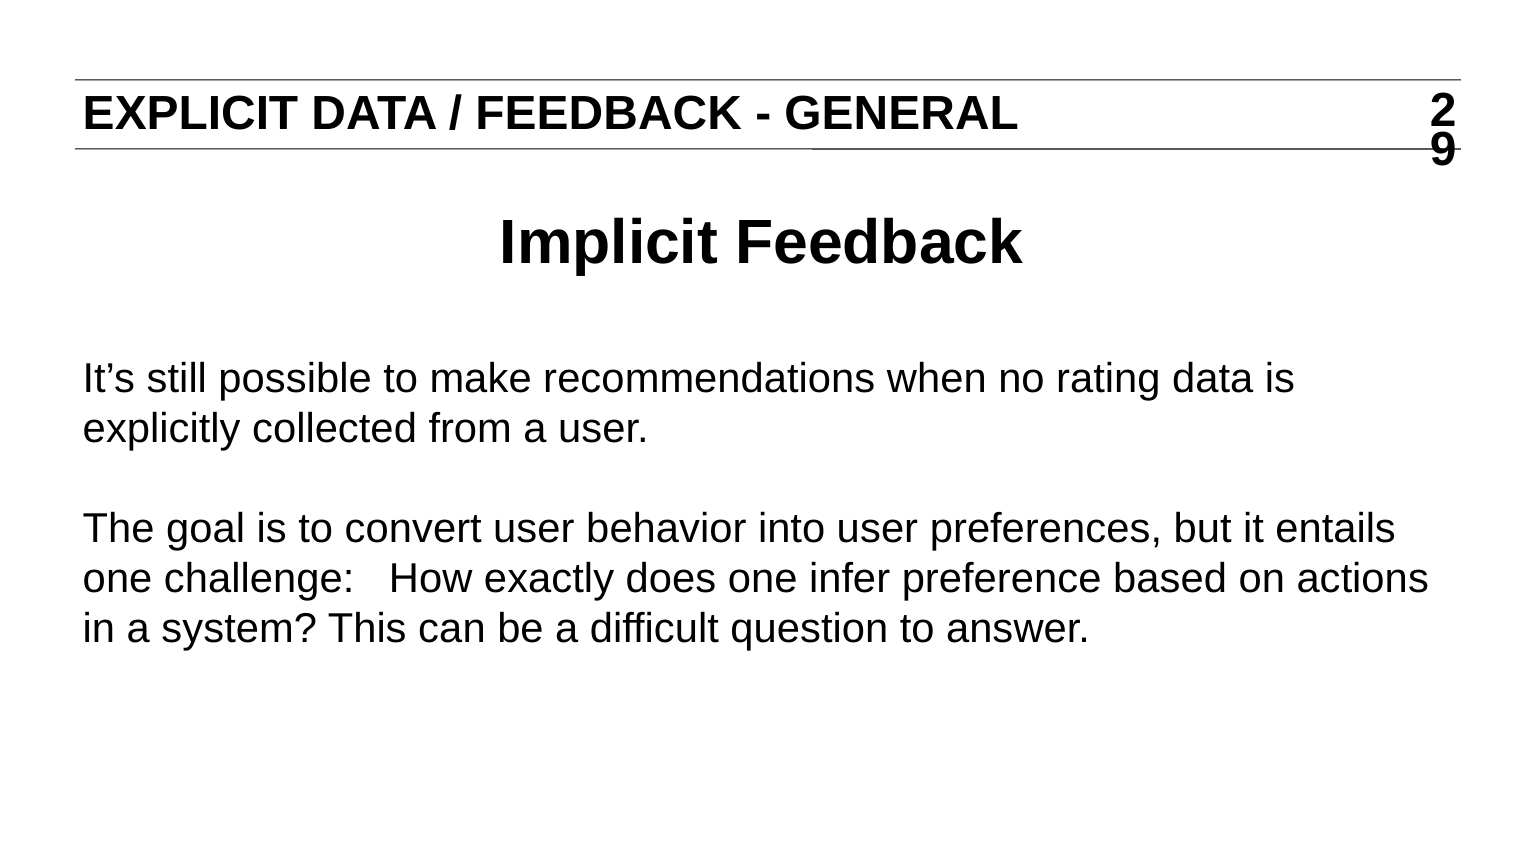

Explicit Data / Feedback - General
29
Implicit Feedback
It’s still possible to make recommendations when no rating data is explicitly collected from a user.
The goal is to convert user behavior into user preferences, but it entails one challenge:   How exactly does one infer preference based on actions in a system? This can be a difficult question to answer.